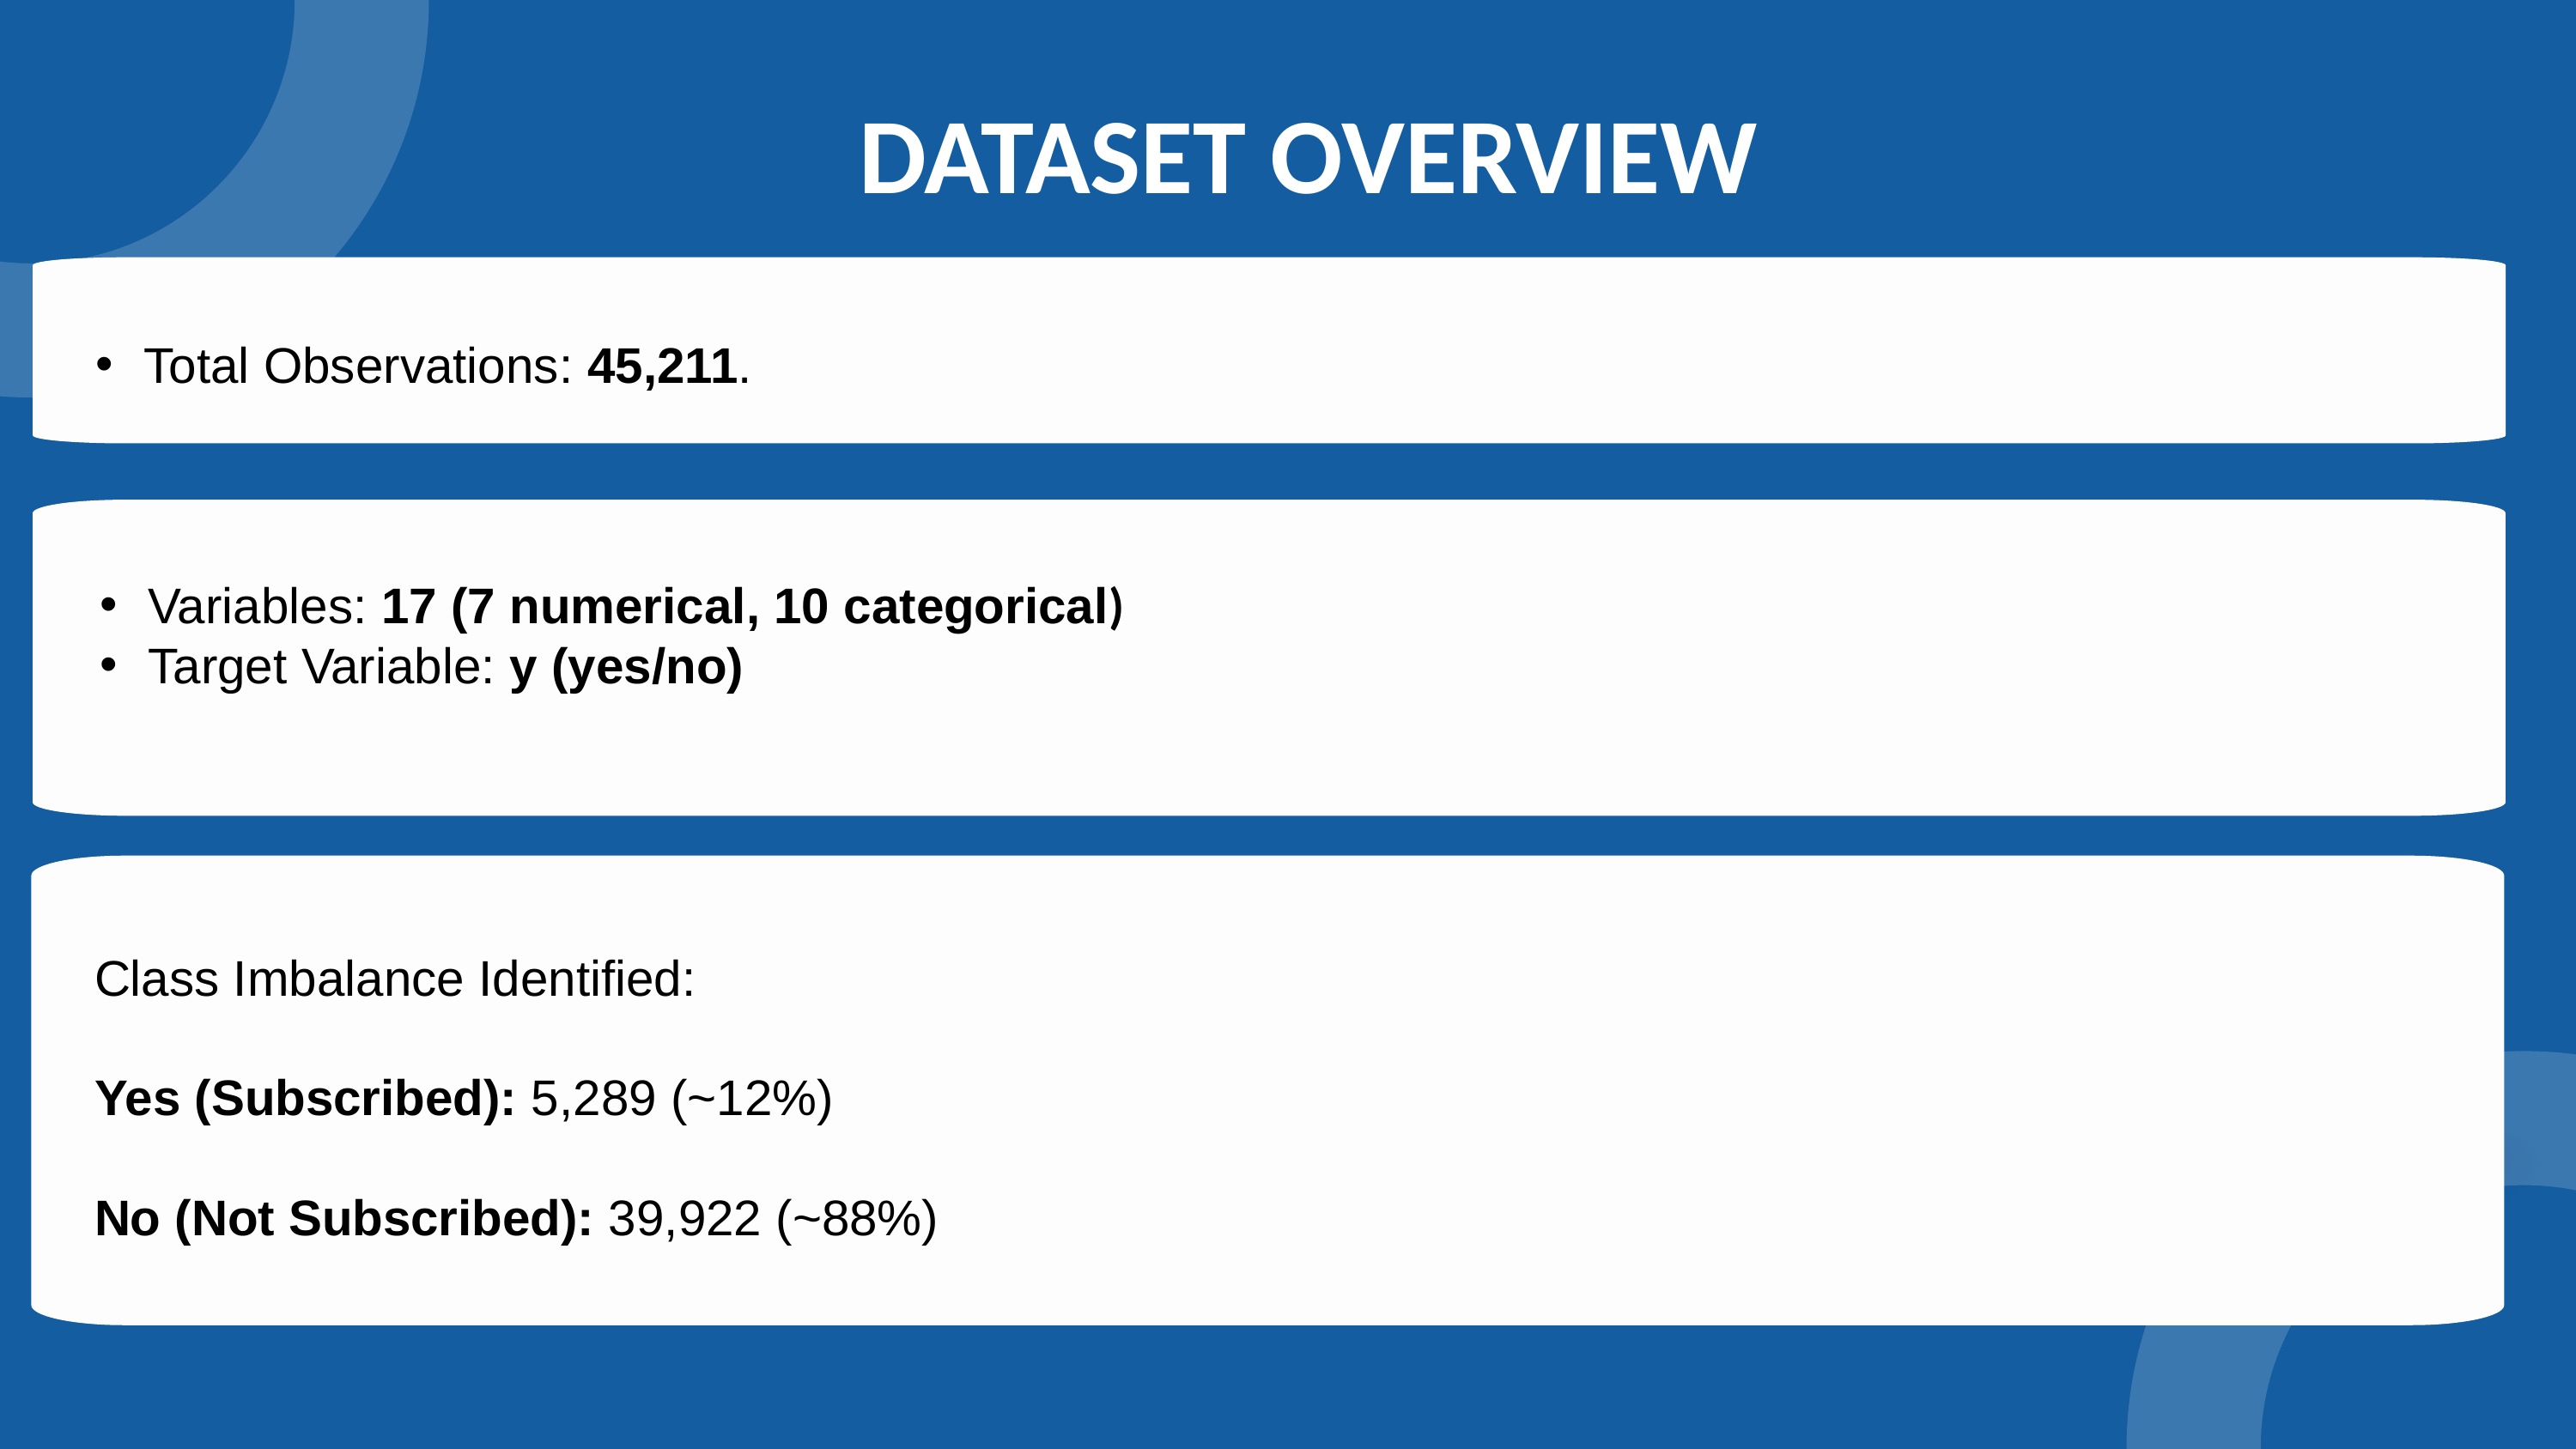

DATASET OVERVIEW

Total Observations: 45,211.

Variables: 17 (7 numerical, 10 categorical)
Target Variable: y (yes/no)

Class Imbalance Identified:

Yes (Subscribed): 5,289 (~12%)

No (Not Subscribed): 39,922 (~88%)